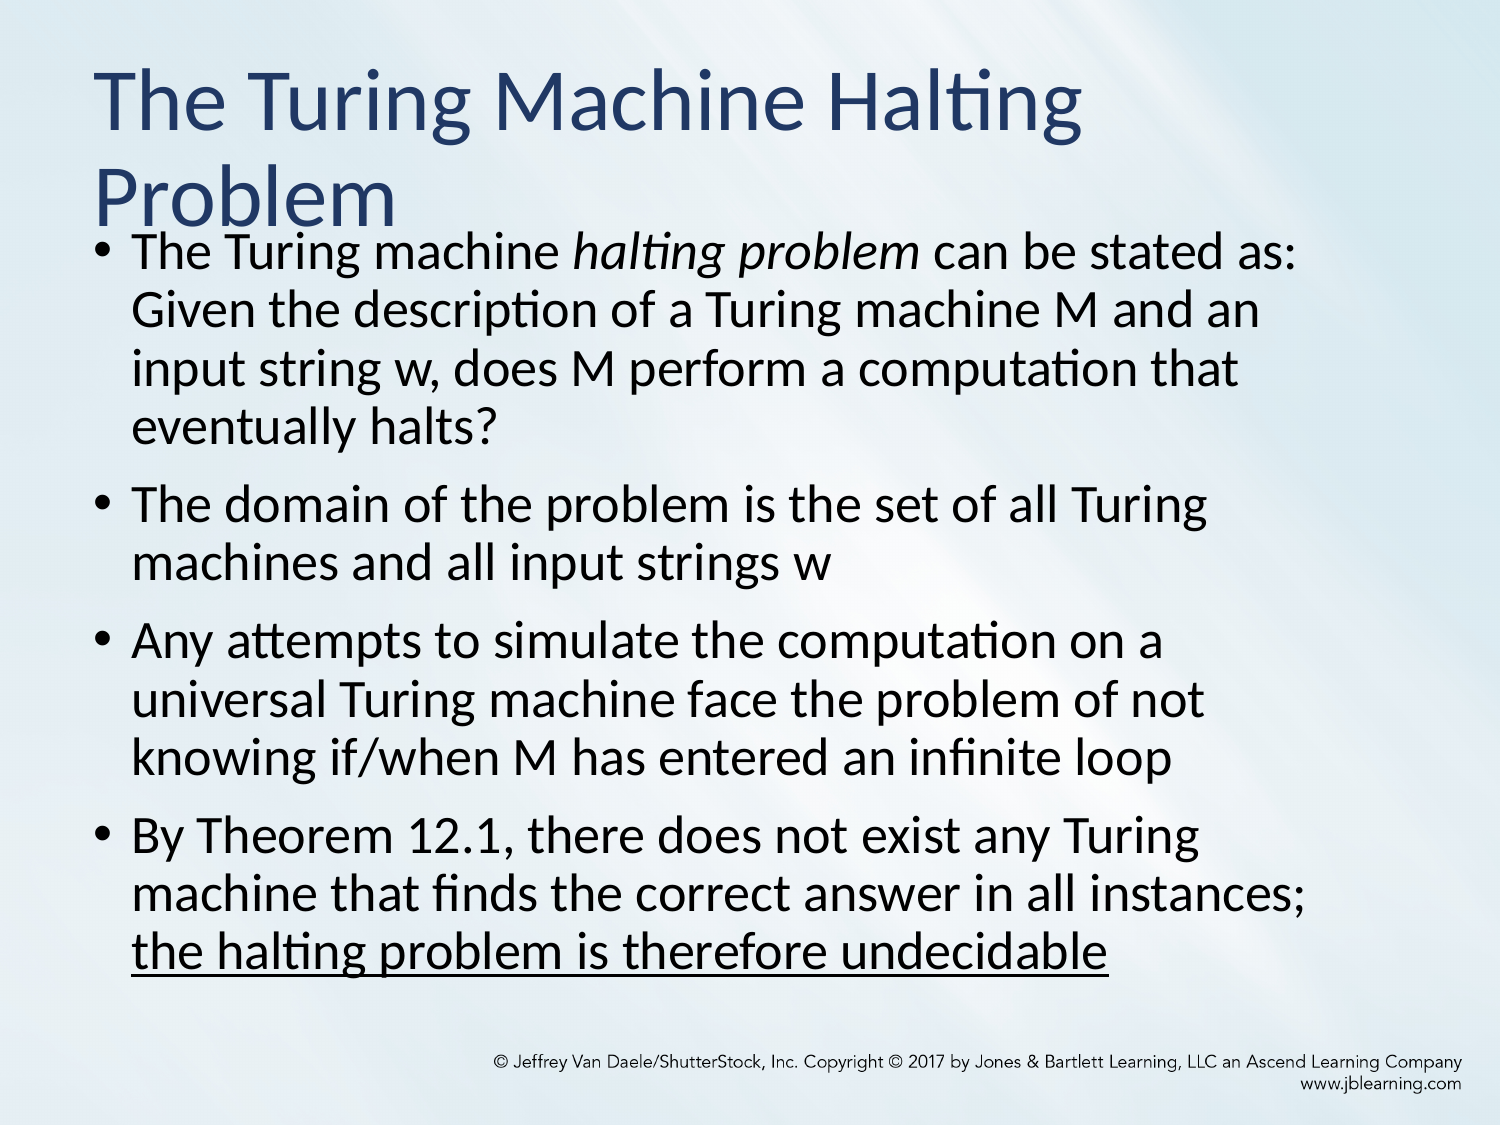

# The Turing Machine Halting Problem
The Turing machine halting problem can be stated as: Given the description of a Turing machine M and an input string w, does M perform a computation that eventually halts?
The domain of the problem is the set of all Turing machines and all input strings w
Any attempts to simulate the computation on a universal Turing machine face the problem of not knowing if/when M has entered an infinite loop
By Theorem 12.1, there does not exist any Turing machine that finds the correct answer in all instances; the halting problem is therefore undecidable